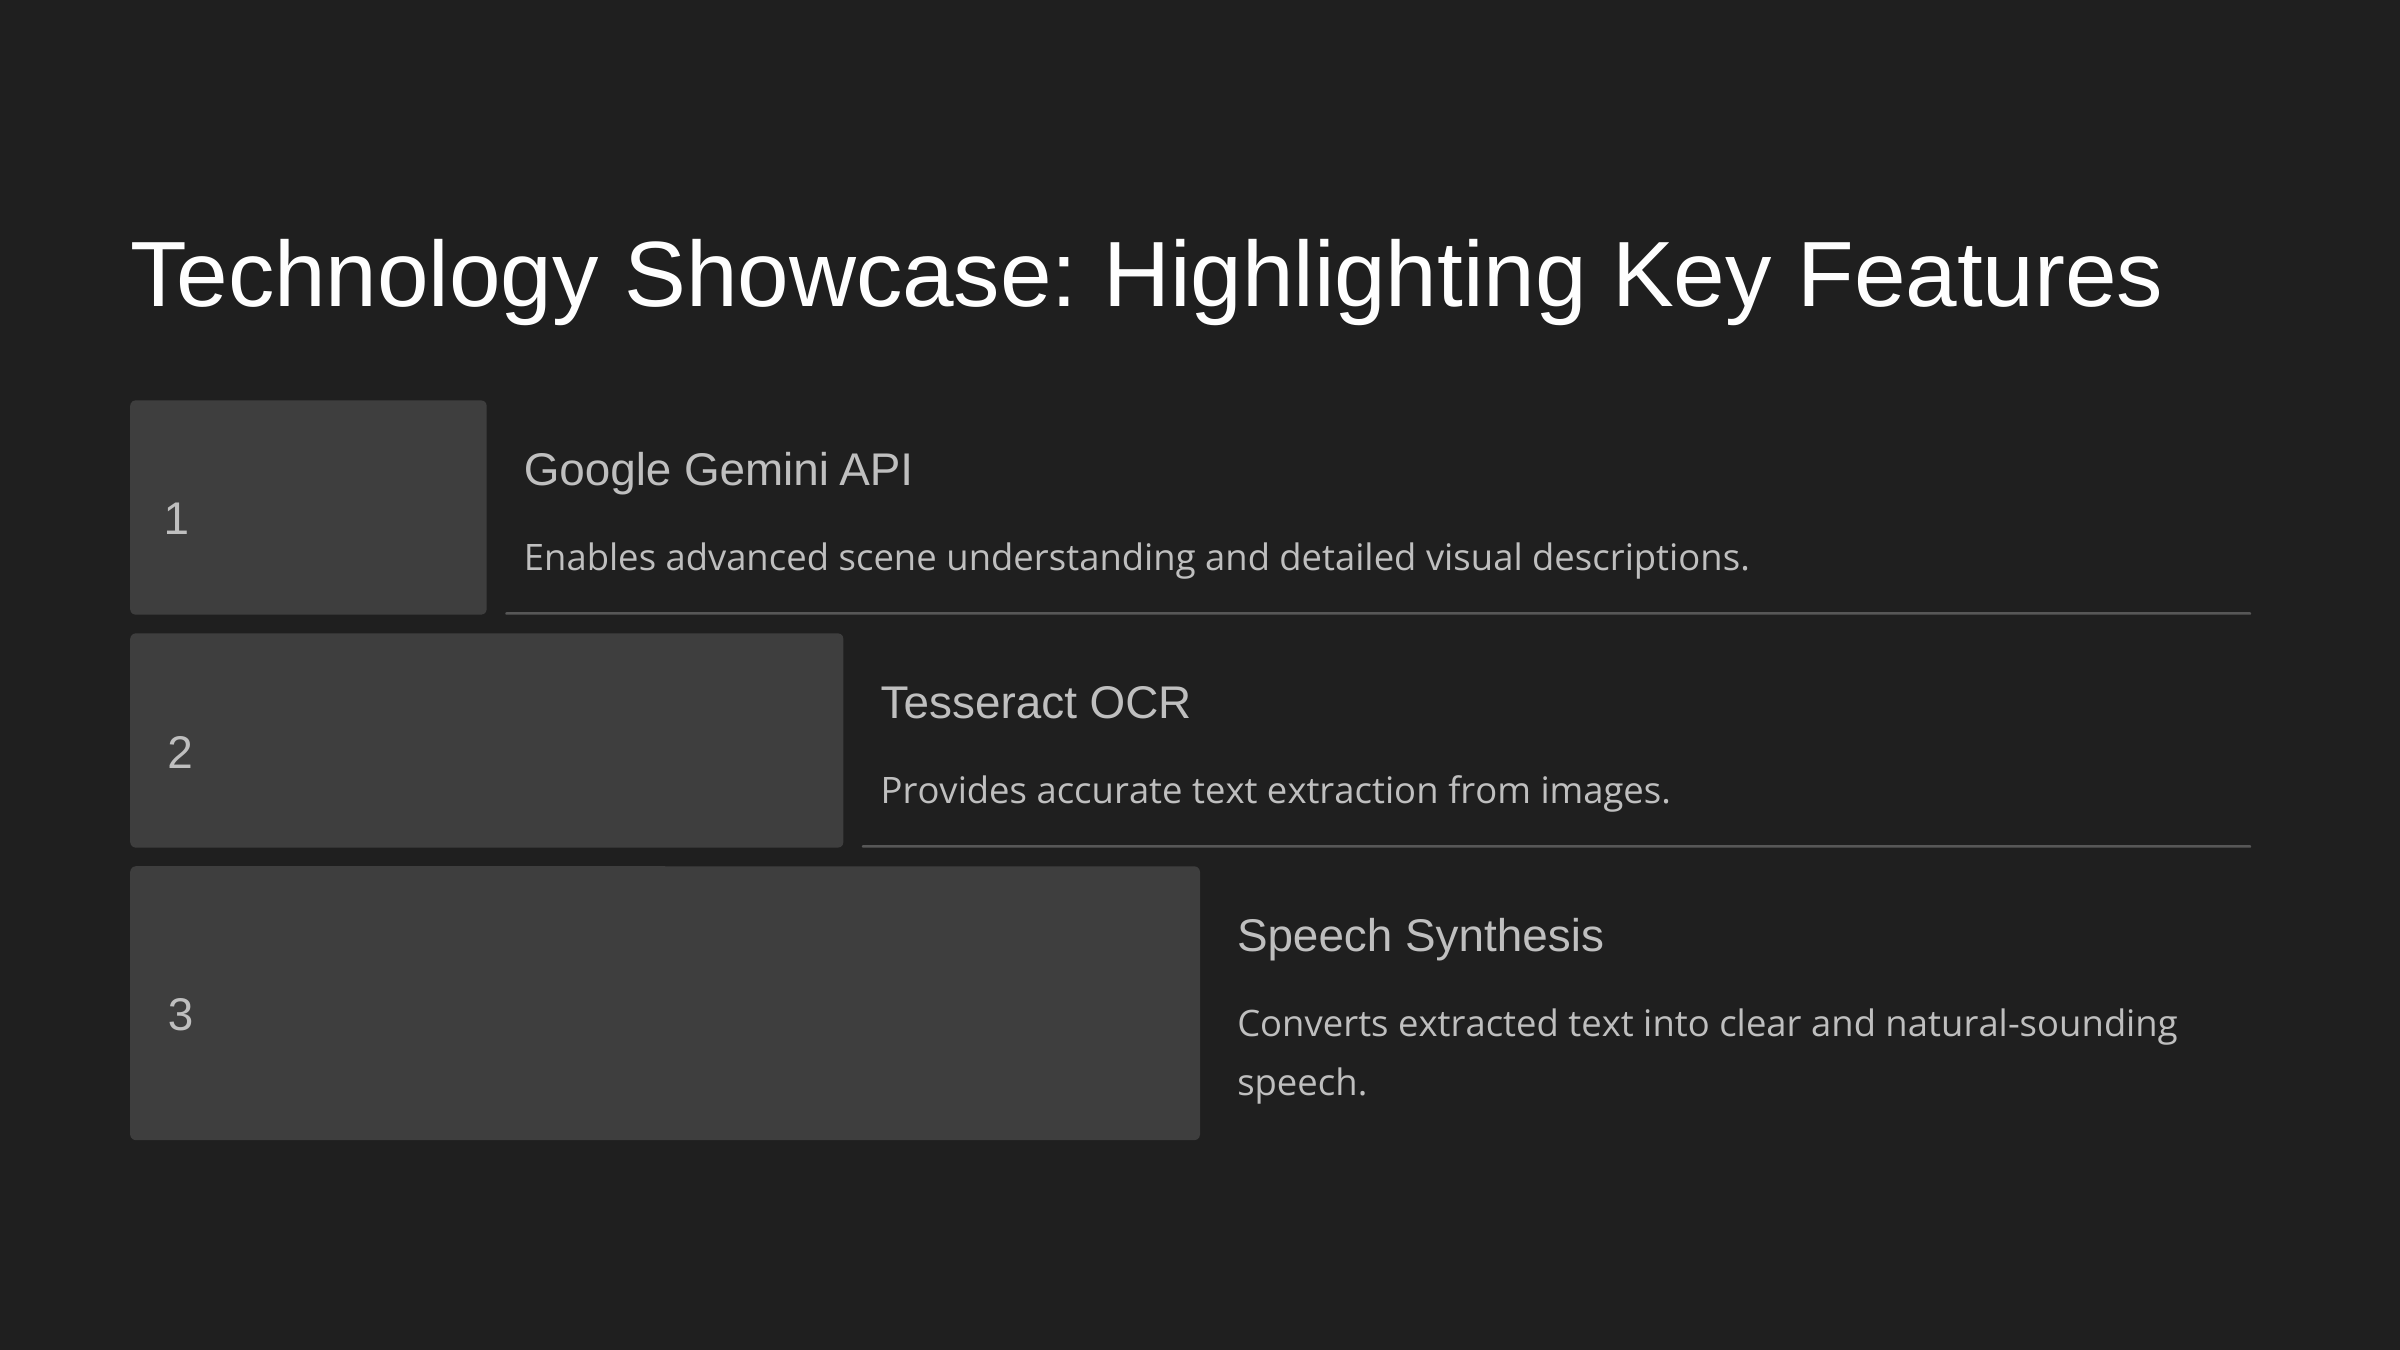

Technology Showcase: Highlighting Key Features

Google Gemini API
1
Enables advanced scene understanding and detailed visual descriptions.

Tesseract OCR
2
Provides accurate text extraction from images.

Speech Synthesis
3
Converts extracted text into clear and natural-sounding speech.